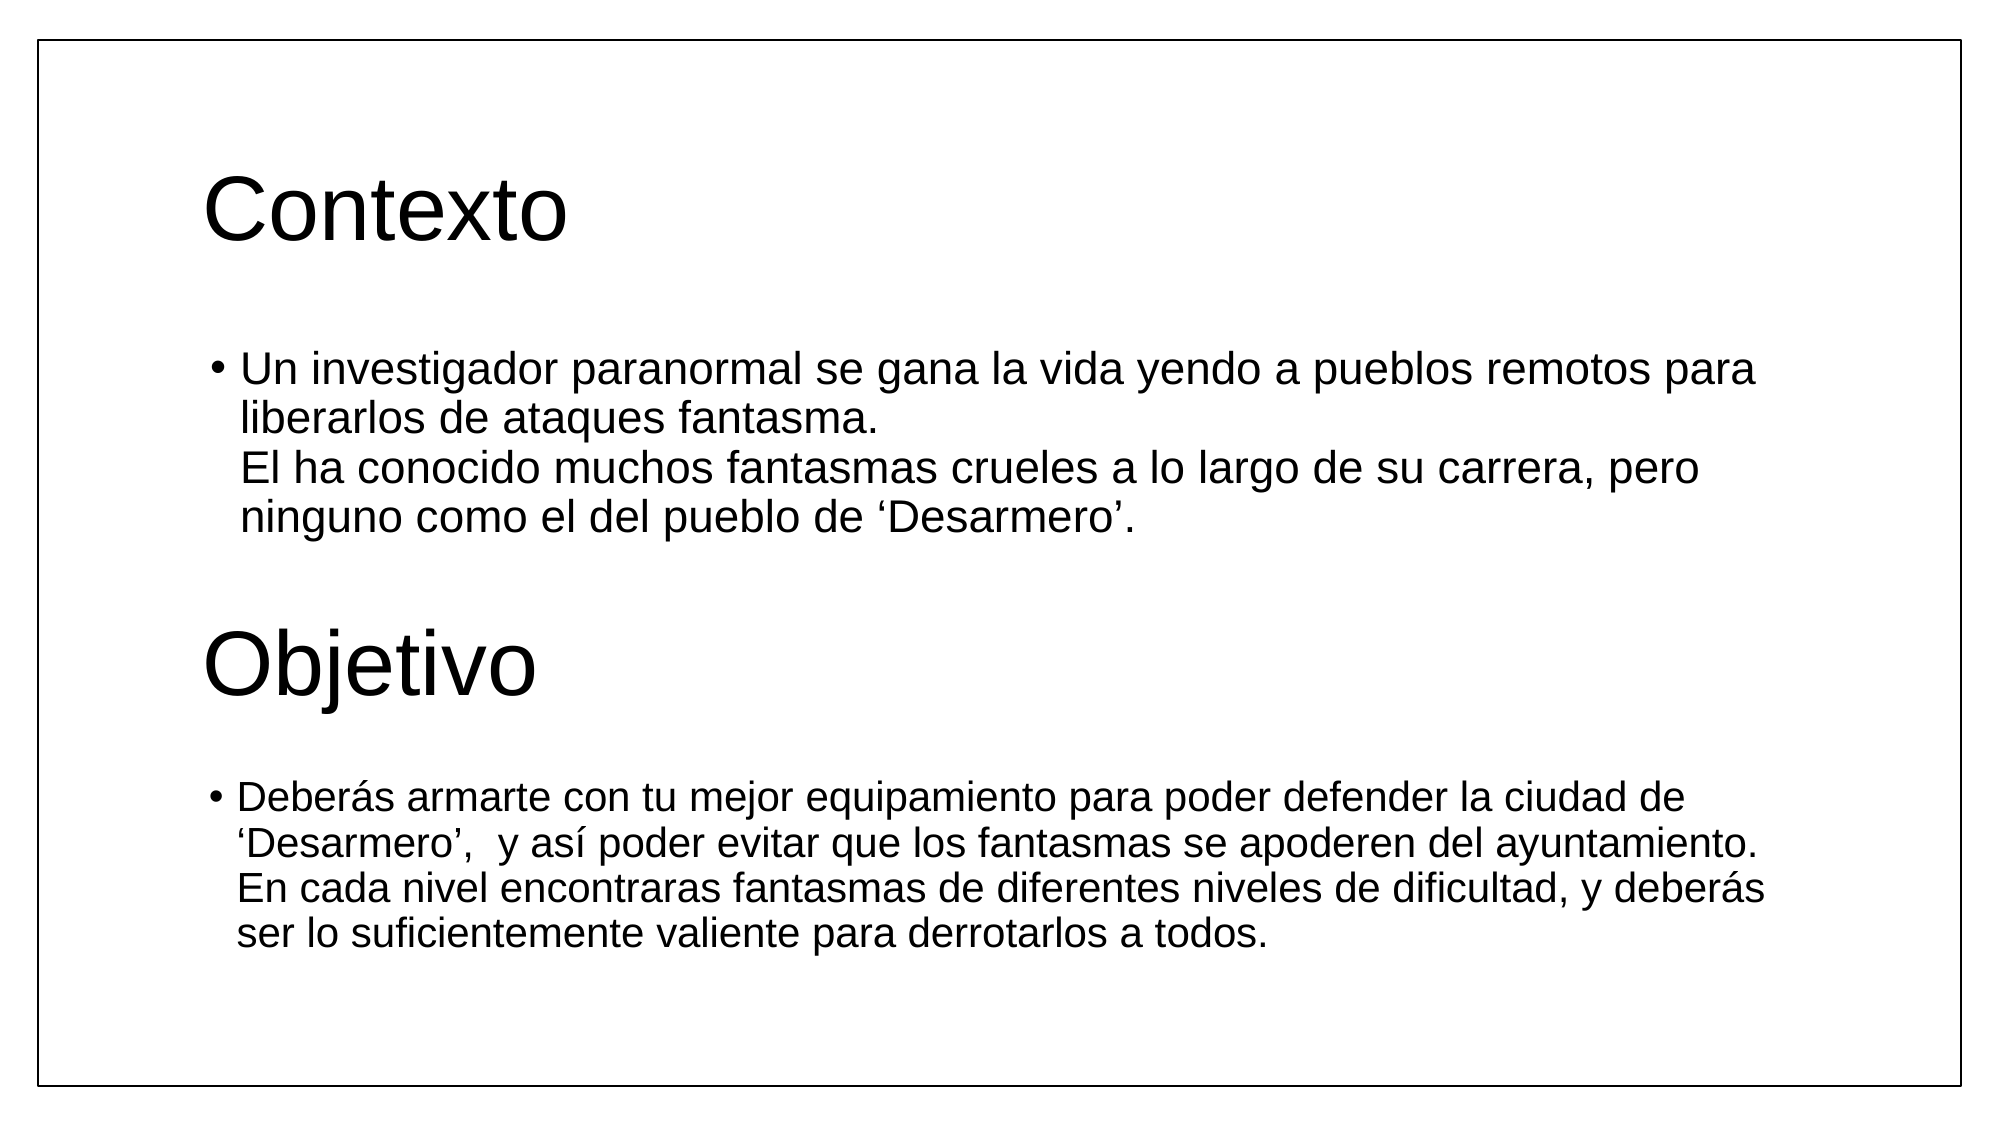

# Contexto
Un investigador paranormal se gana la vida yendo a pueblos remotos para liberarlos de ataques fantasma.
El ha conocido muchos fantasmas crueles a lo largo de su carrera, pero ninguno como el del pueblo de ‘Desarmero’.
Objetivo
Deberás armarte con tu mejor equipamiento para poder defender la ciudad de ‘Desarmero’,  y así poder evitar que los fantasmas se apoderen del ayuntamiento.
En cada nivel encontraras fantasmas de diferentes niveles de dificultad, y deberás ser lo suficientemente valiente para derrotarlos a todos.